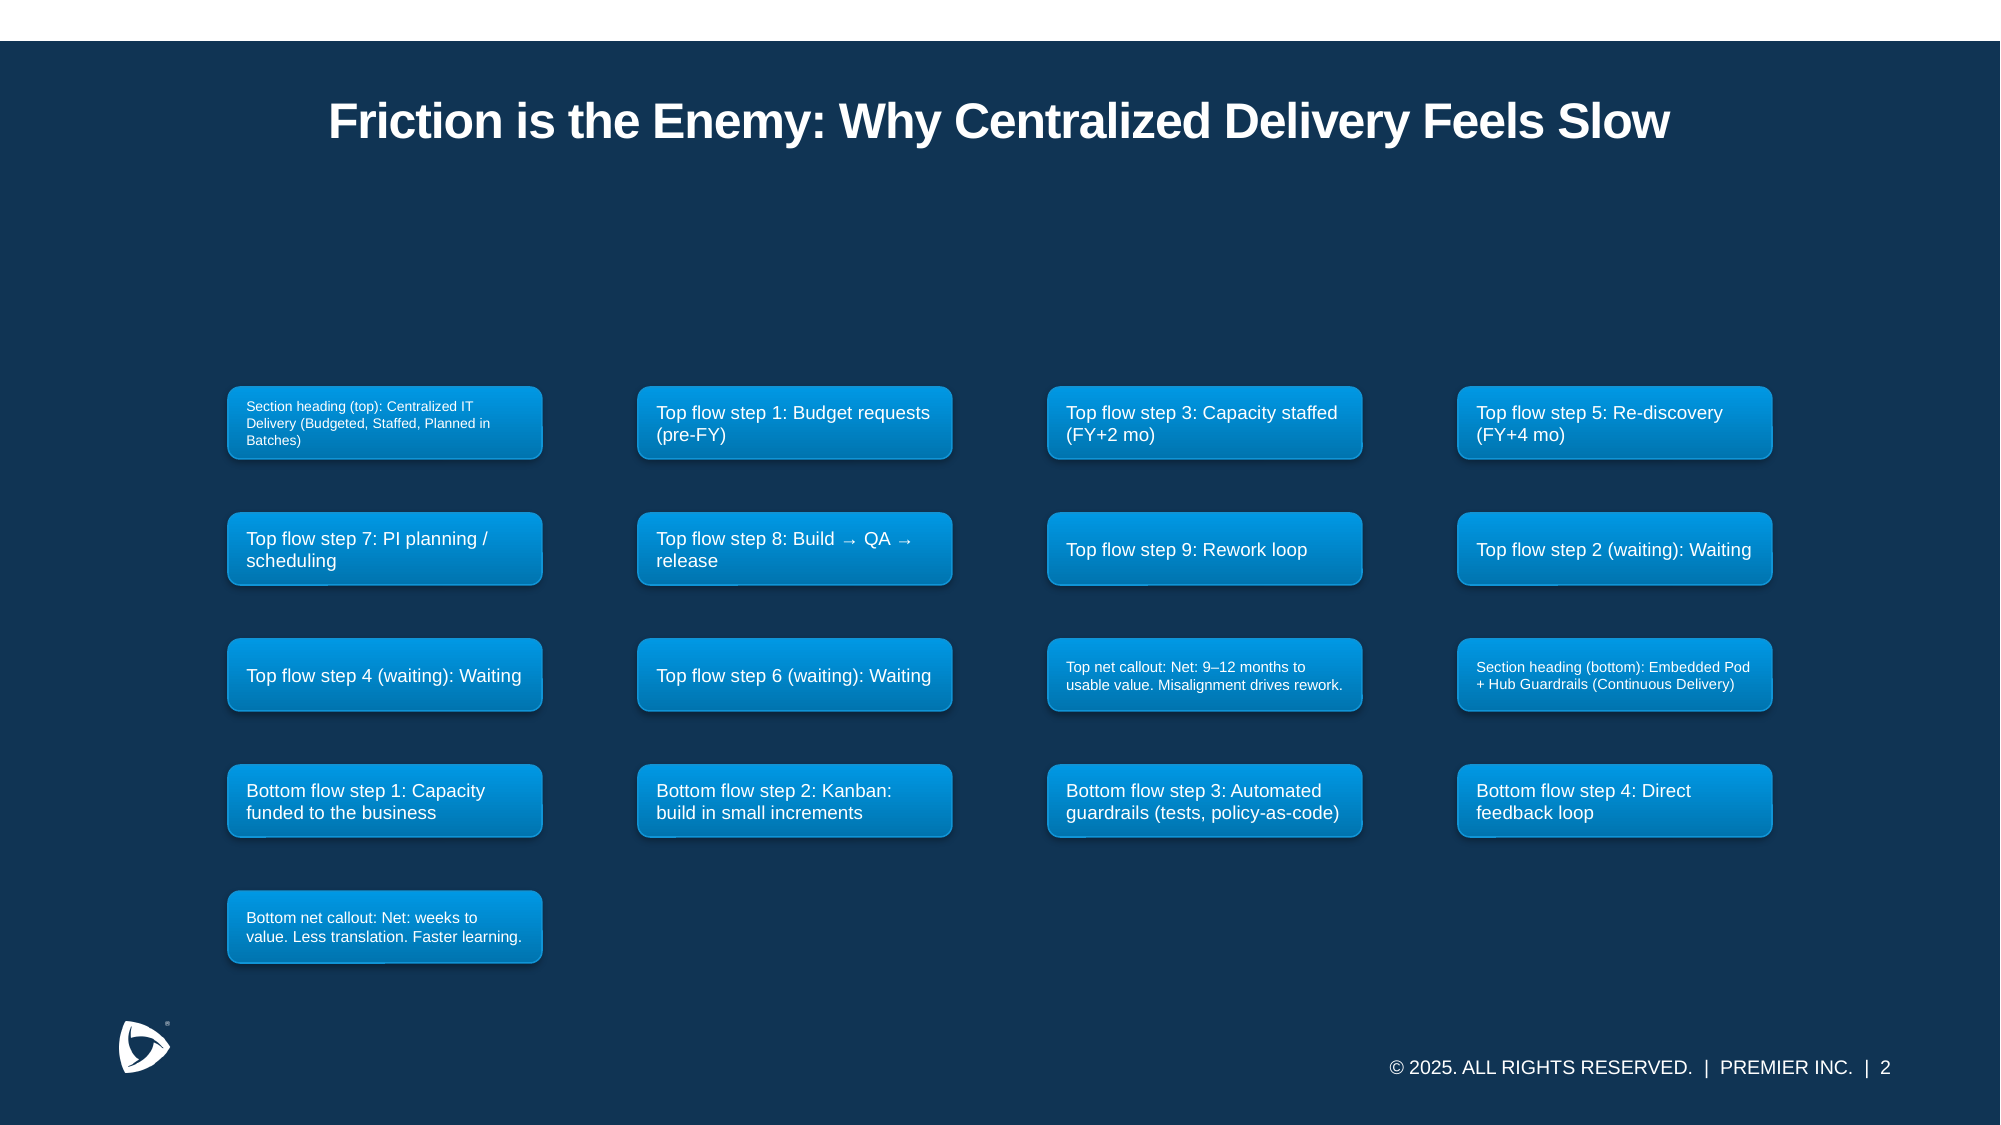

# Friction is the Enemy: Why Centralized Delivery Feels Slow
Section heading (top): Centralized IT Delivery (Budgeted, Staffed, Planned in Batches)
Top flow step 1: Budget requests (pre-FY)
Top flow step 3: Capacity staffed (FY+2 mo)
Top flow step 5: Re-discovery (FY+4 mo)
Top flow step 7: PI planning / scheduling
Top flow step 8: Build → QA → release
Top flow step 9: Rework loop
Top flow step 2 (waiting): Waiting
Top flow step 4 (waiting): Waiting
Top flow step 6 (waiting): Waiting
Top net callout: Net: 9–12 months to usable value. Misalignment drives rework.
Section heading (bottom): Embedded Pod + Hub Guardrails (Continuous Delivery)
Bottom flow step 1: Capacity funded to the business
Bottom flow step 2: Kanban: build in small increments
Bottom flow step 3: Automated guardrails (tests, policy-as-code)
Bottom flow step 4: Direct feedback loop
Bottom net callout: Net: weeks to value. Less translation. Faster learning.